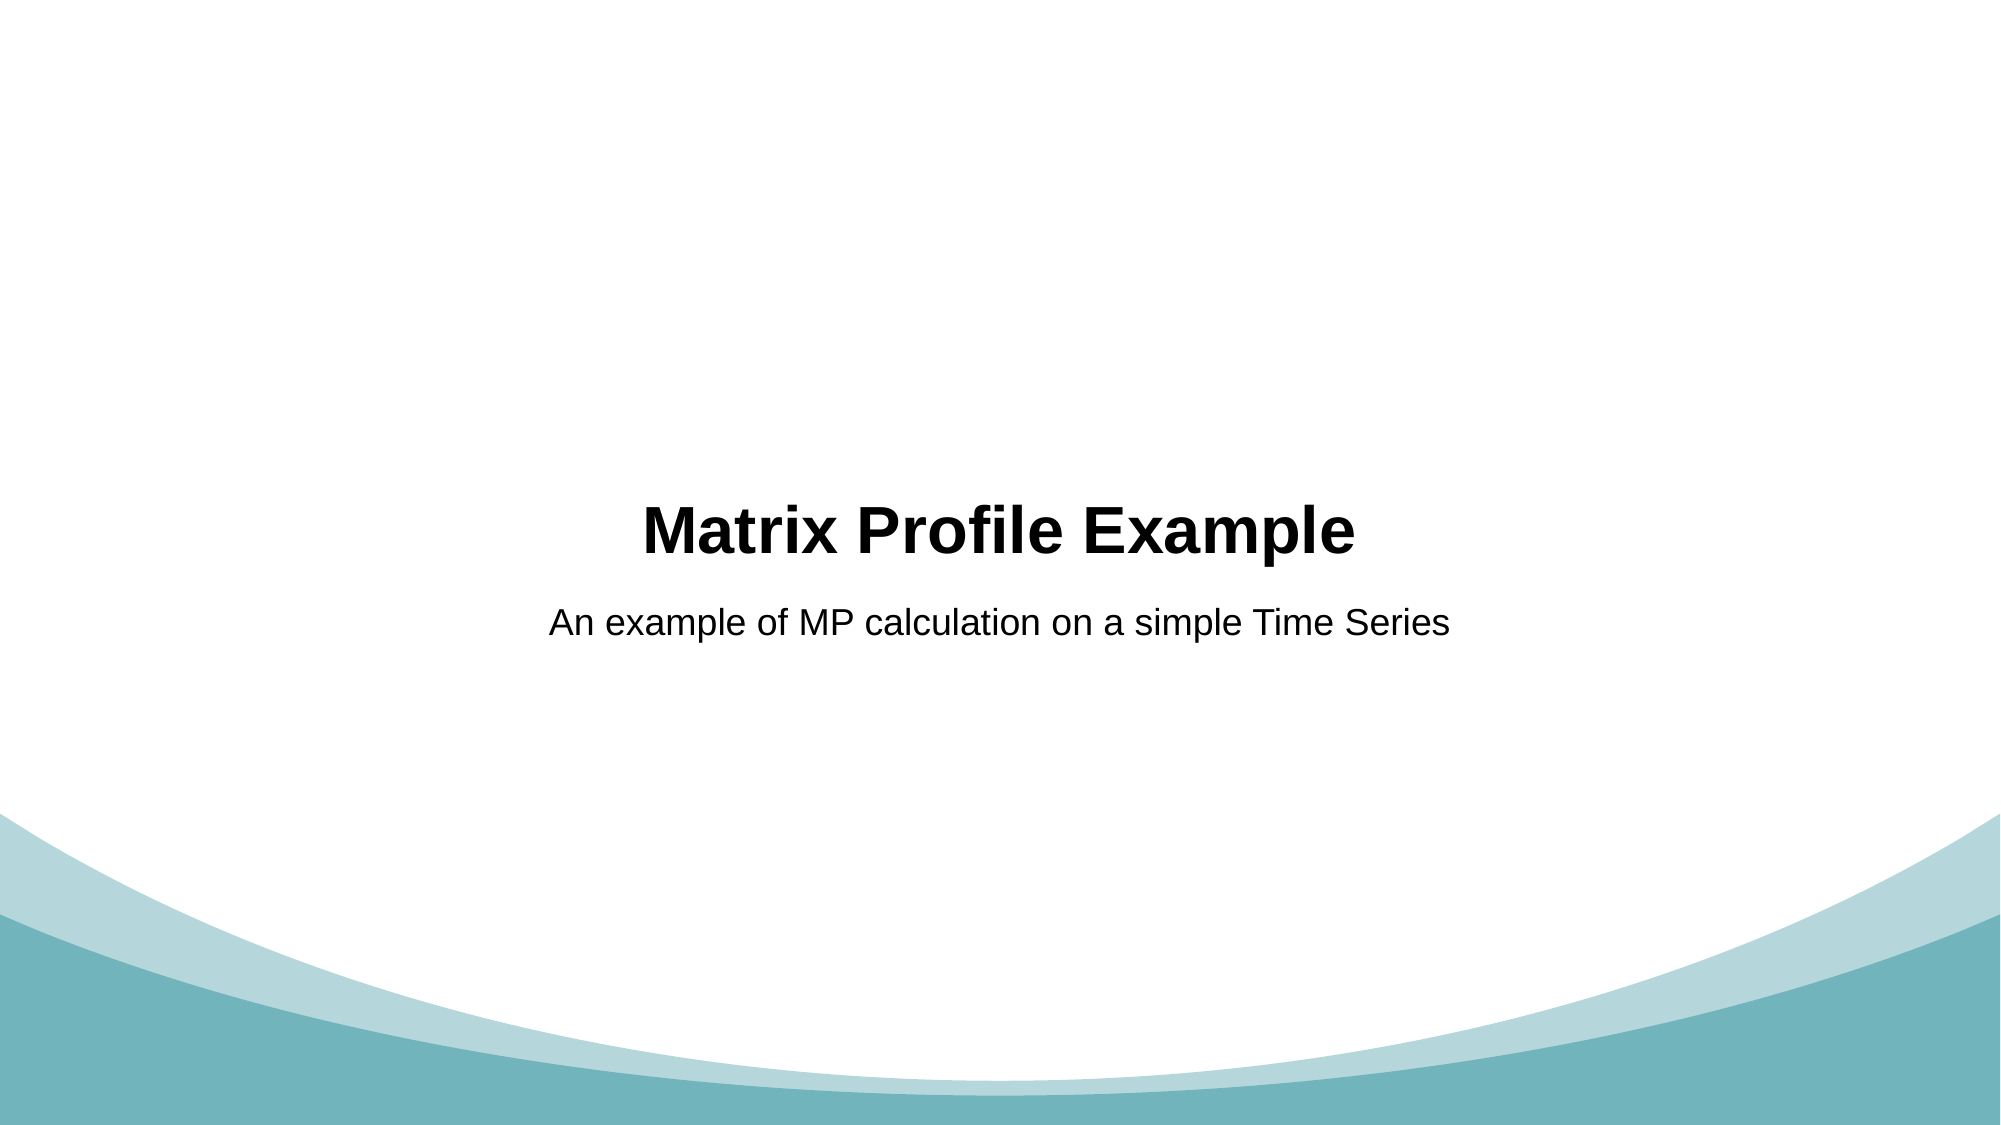

# Matrix Profile Example
An example of MP calculation on a simple Time Series